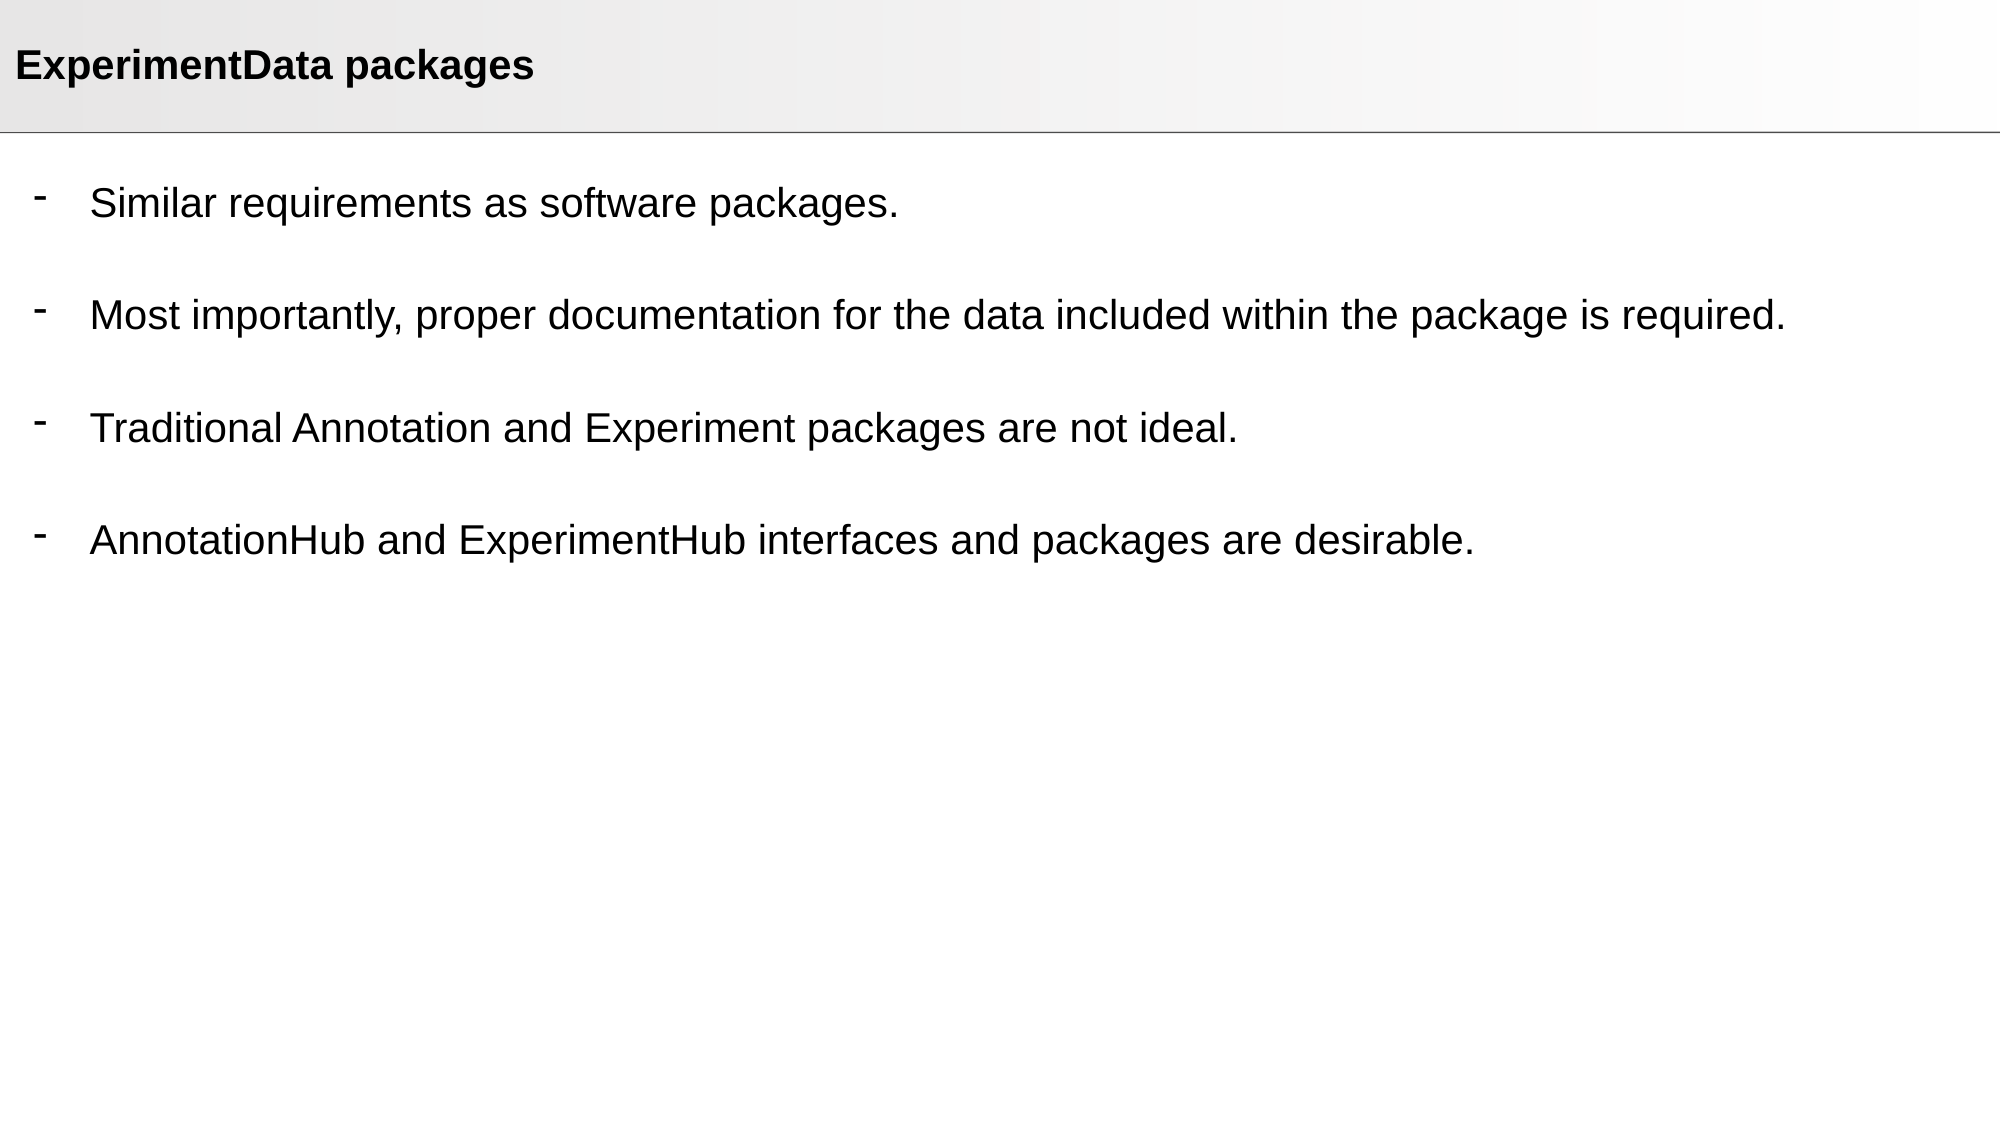

# ExperimentData packages
Similar requirements as software packages.
Most importantly, proper documentation for the data included within the package is required.
Traditional Annotation and Experiment packages are not ideal.
AnnotationHub and ExperimentHub interfaces and packages are desirable.